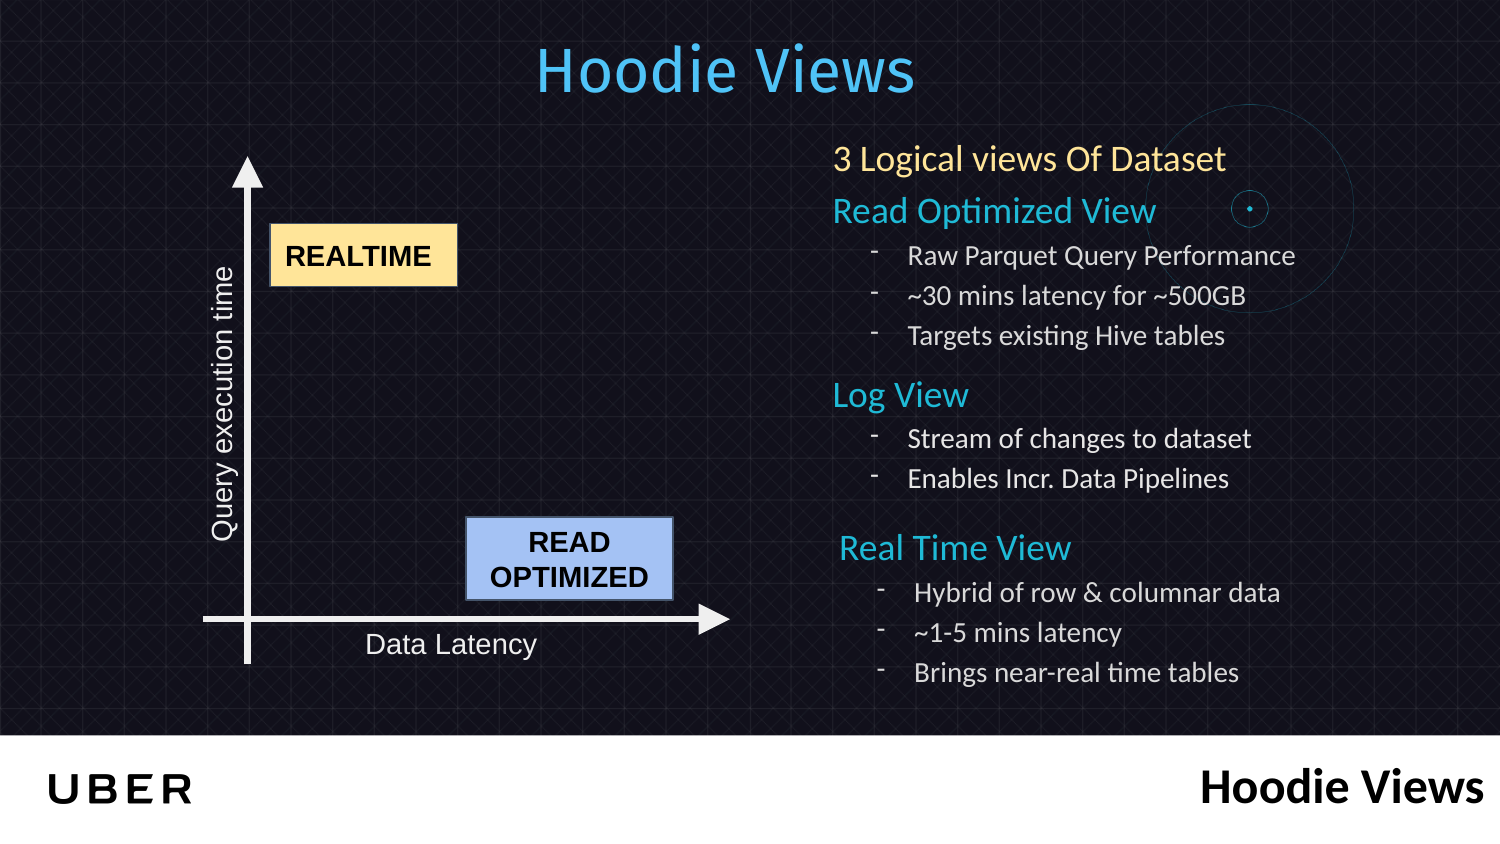

Hoodie Views
3 Logical views Of Dataset
Read Optimized View
Raw Parquet Query Performance
~30 mins latency for ~500GB
Targets existing Hive tables
REALTIME
Query execution time
READ
OPTIMIZED
Data Latency
Log View
Stream of changes to dataset
Enables Incr. Data Pipelines
Real Time View
Hybrid of row & columnar data
~1-5 mins latency
Brings near-real time tables
Hoodie Views